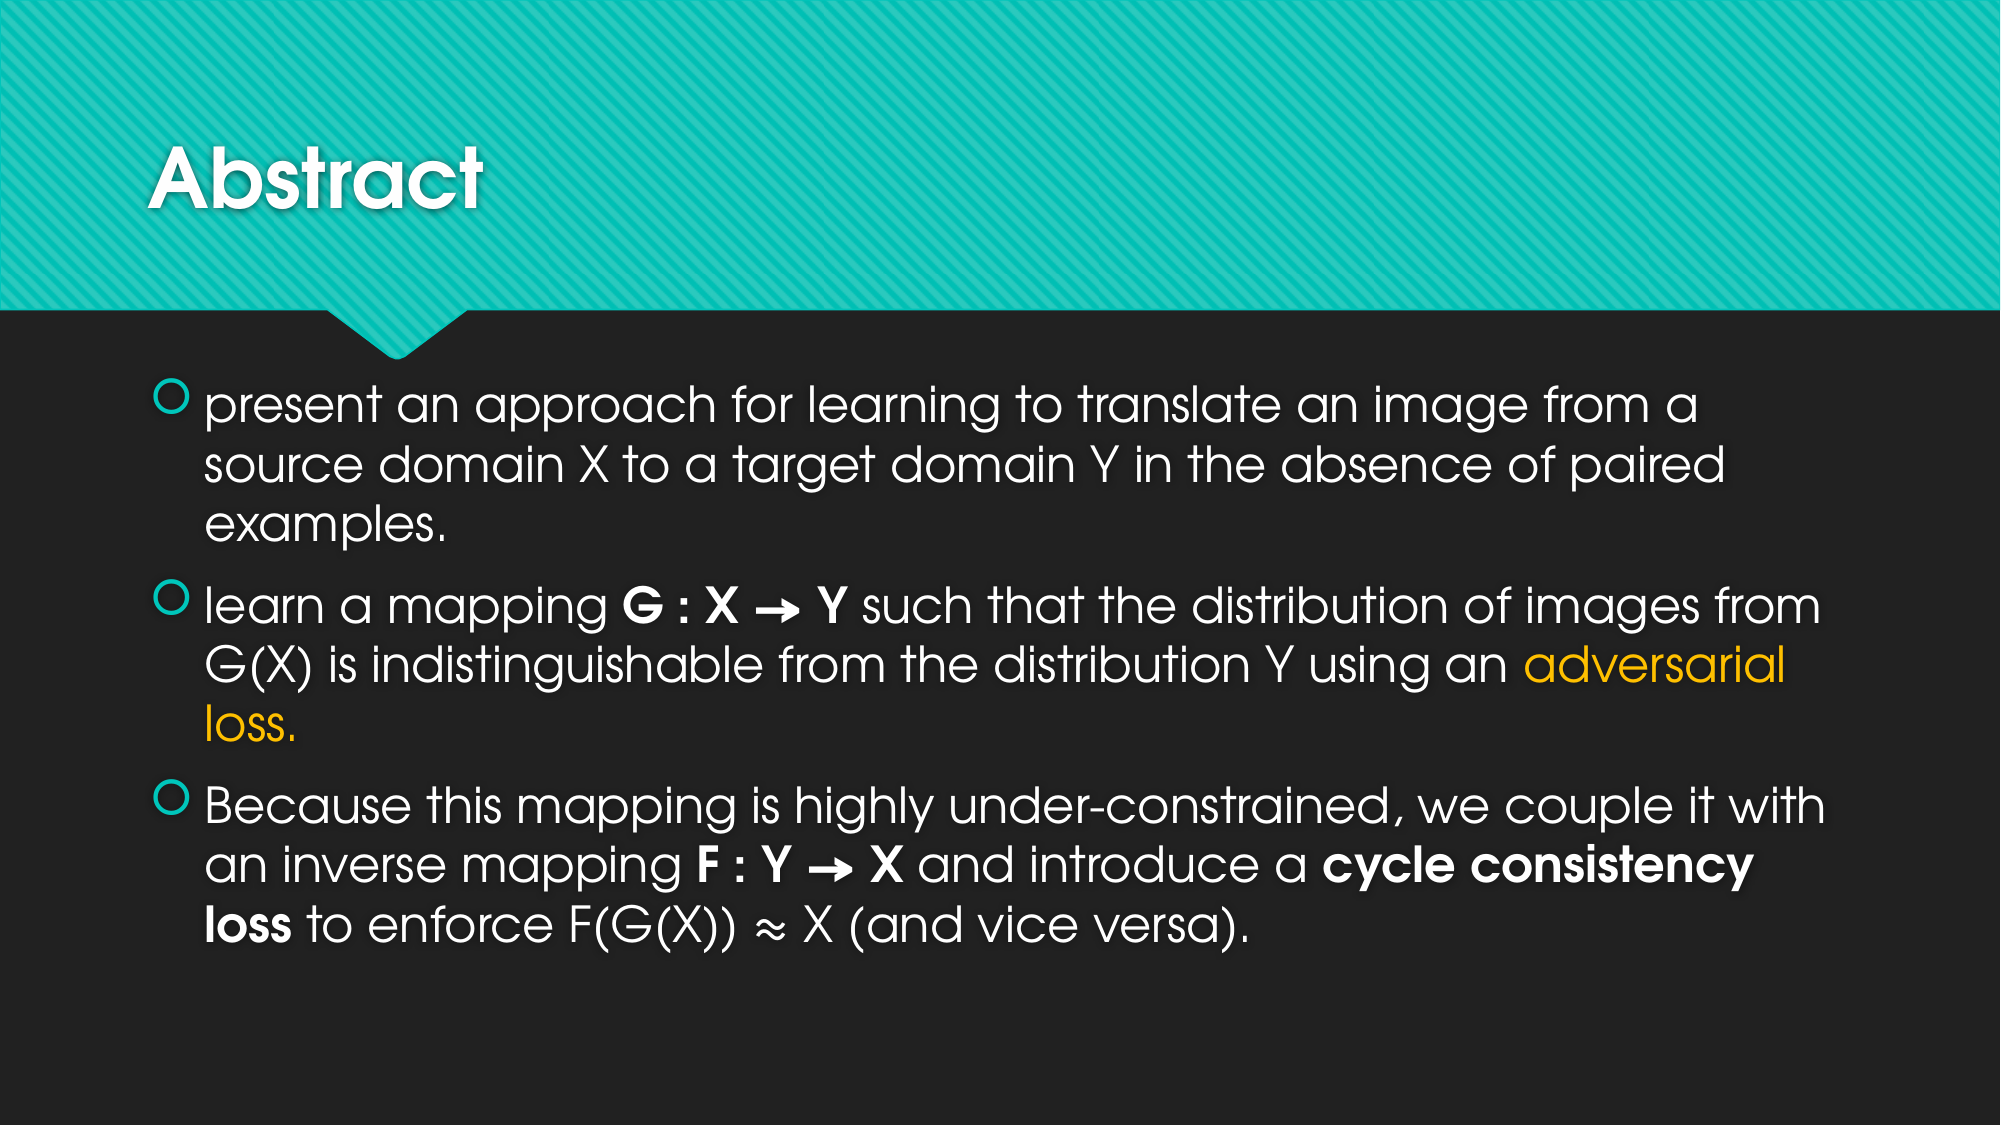

# Abstract
present an approach for learning to translate an image from a source domain X to a target domain Y in the absence of paired examples.
learn a mapping G : X → Y such that the distribution of images from G(X) is indistinguishable from the distribution Y using an adversarial loss.
Because this mapping is highly under-constrained, we couple it with an inverse mapping F : Y → X and introduce a cycle consistency loss to enforce F(G(X)) ≈ X (and vice versa).